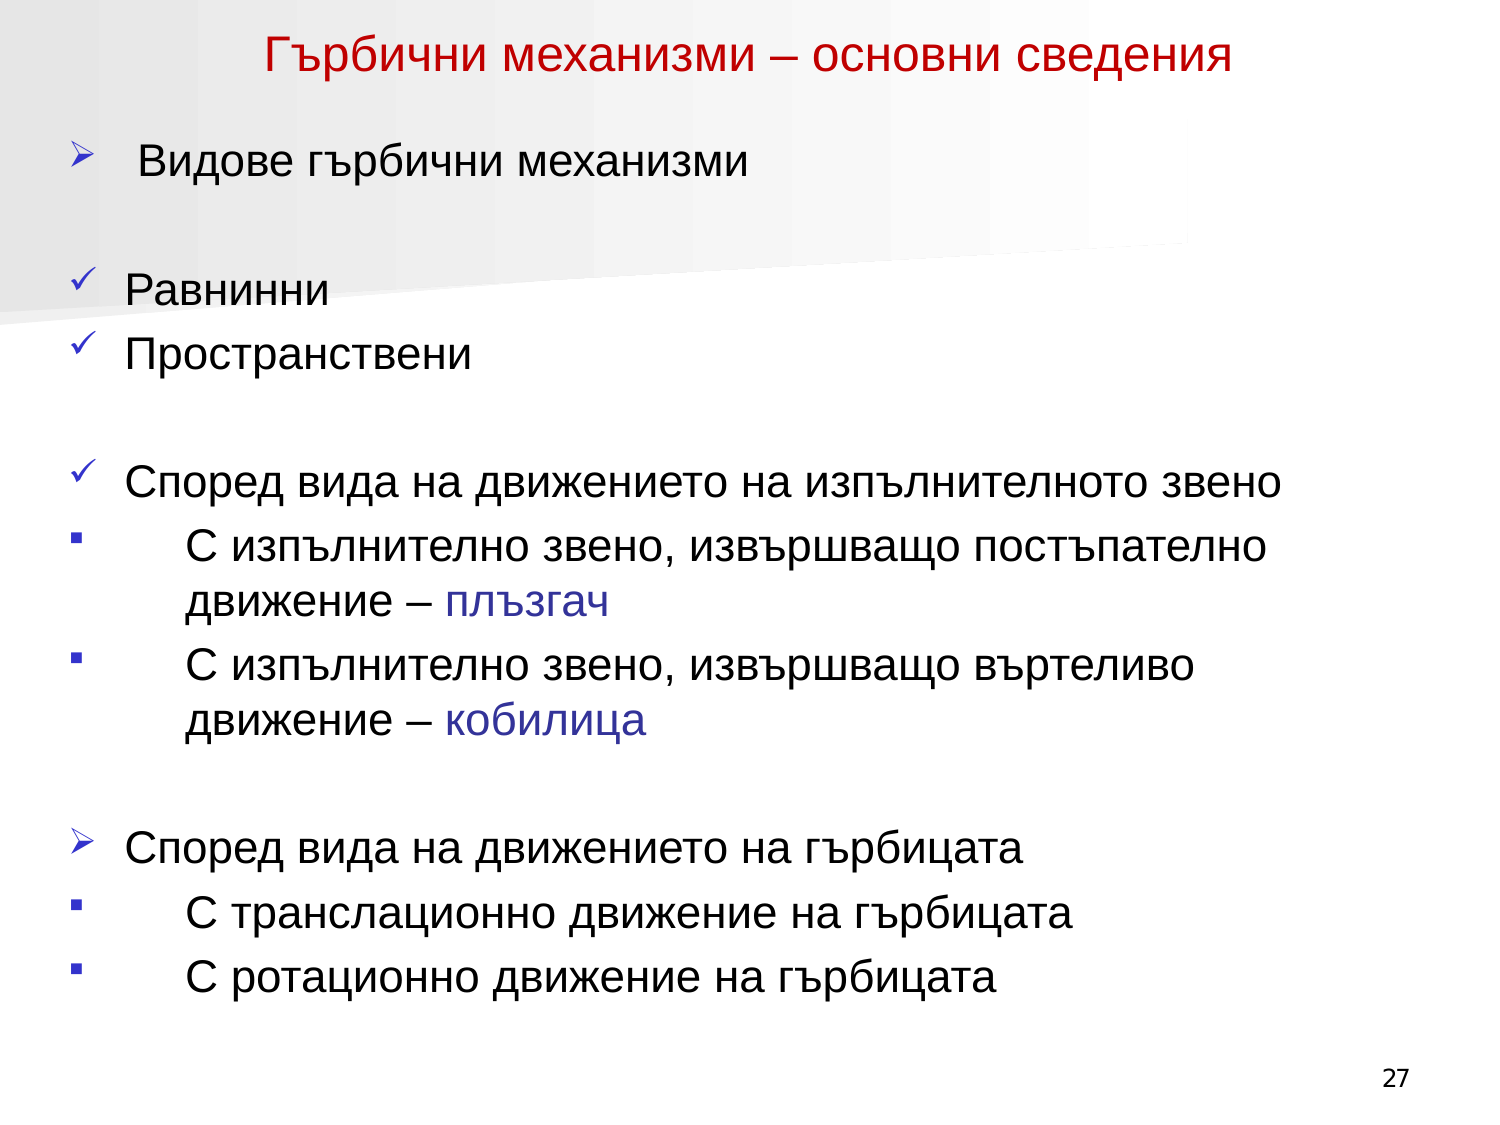

# Гърбични механизми – основни сведения
 Видове гърбични механизми

Равнинни
Пространствени

Според вида на движението на изпълнителното звено
С изпълнително звено, извършващо постъпателно движение – плъзгач
С изпълнително звено, извършващо въртеливо движение – кобилица

Според вида на движението на гърбицата
С транслационно движение на гърбицата
С ротационно движение на гърбицата

В зависимост от допирането между звената
С изпълнително звено с острие
С изпълнително звено с ролка
С изпълнително звено с тарелка

27